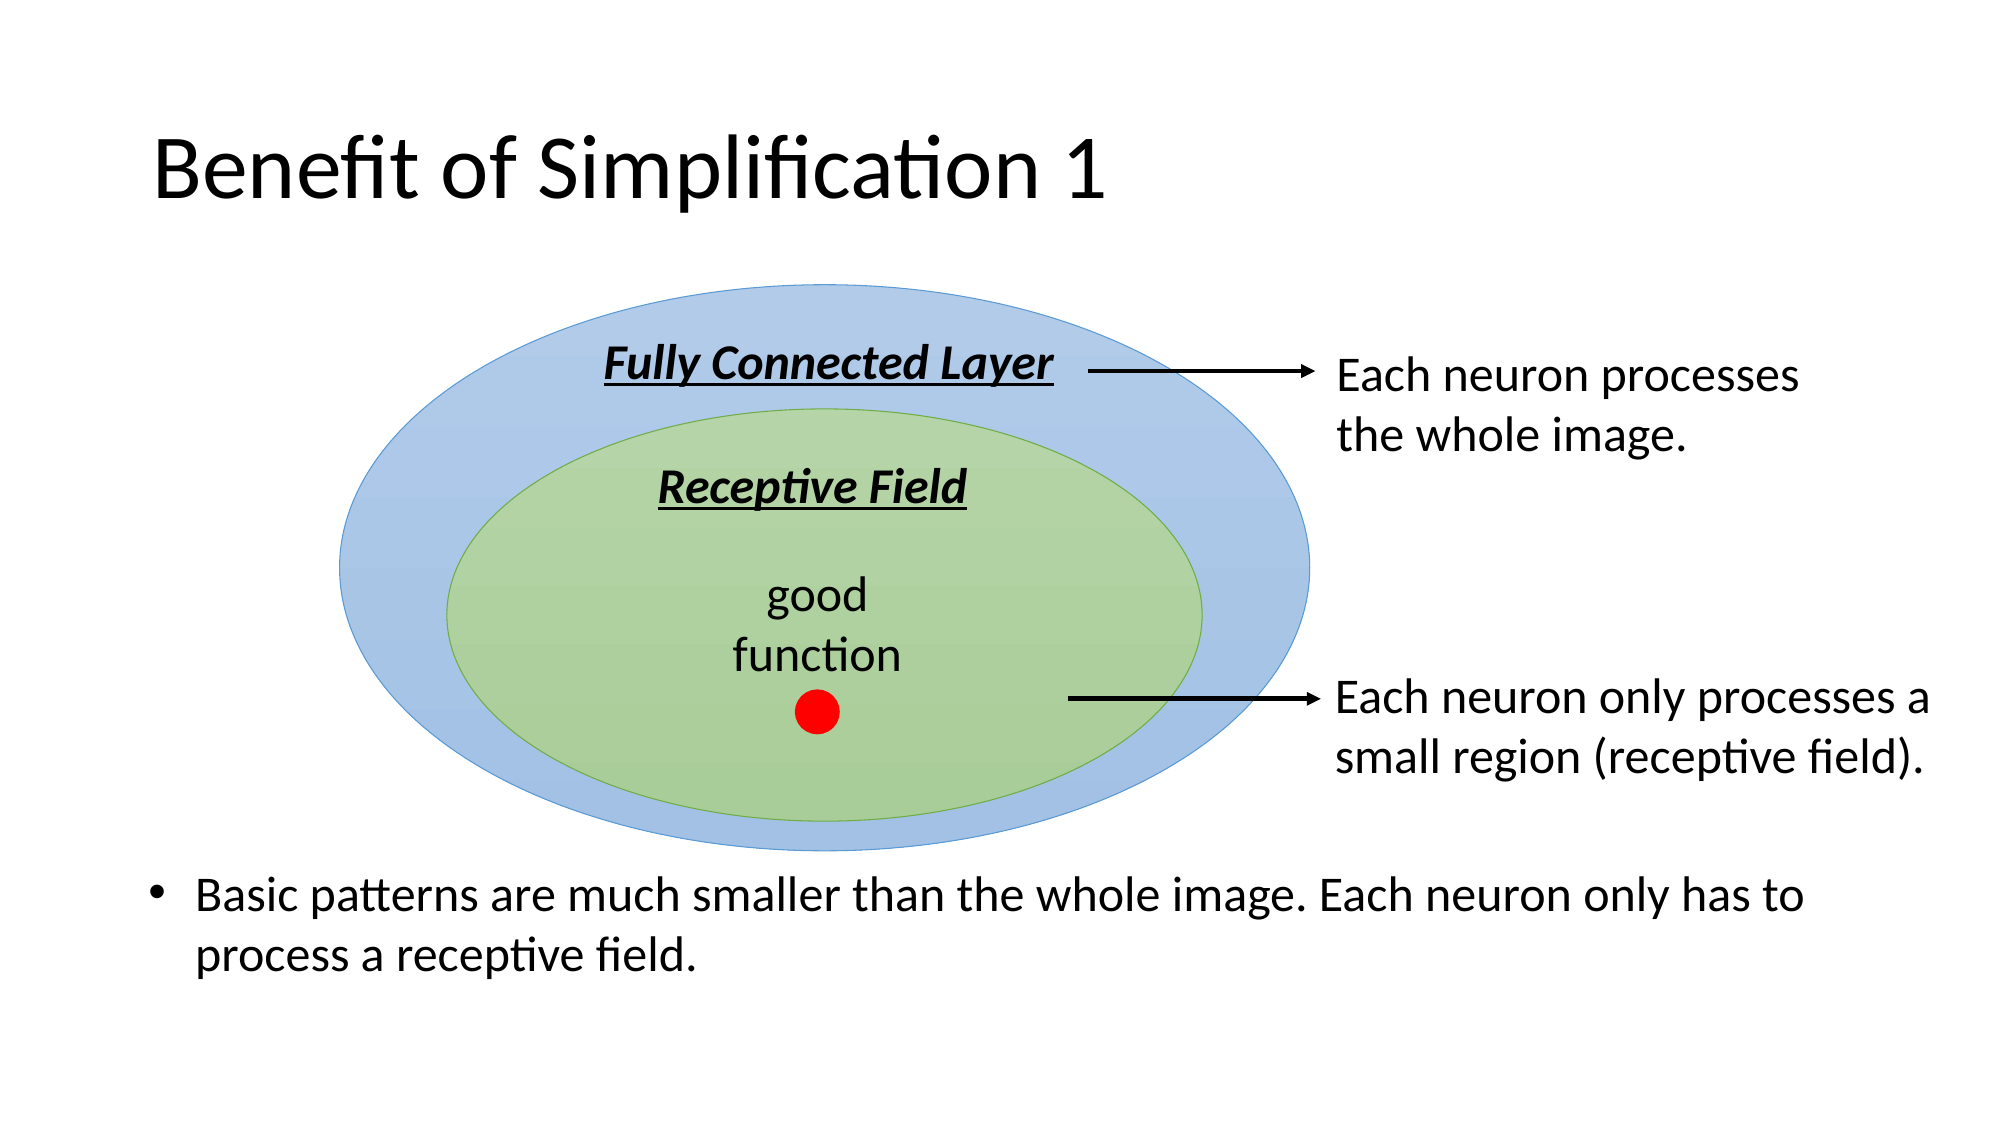

# Benefit of Simplification 1

Fully Connected Layer
Each neuron processes the whole image.

Receptive Field
good function
Each neuron only processes a small region (receptive field).

Basic patterns are much smaller than the whole image. Each neuron only has to process a receptive field.